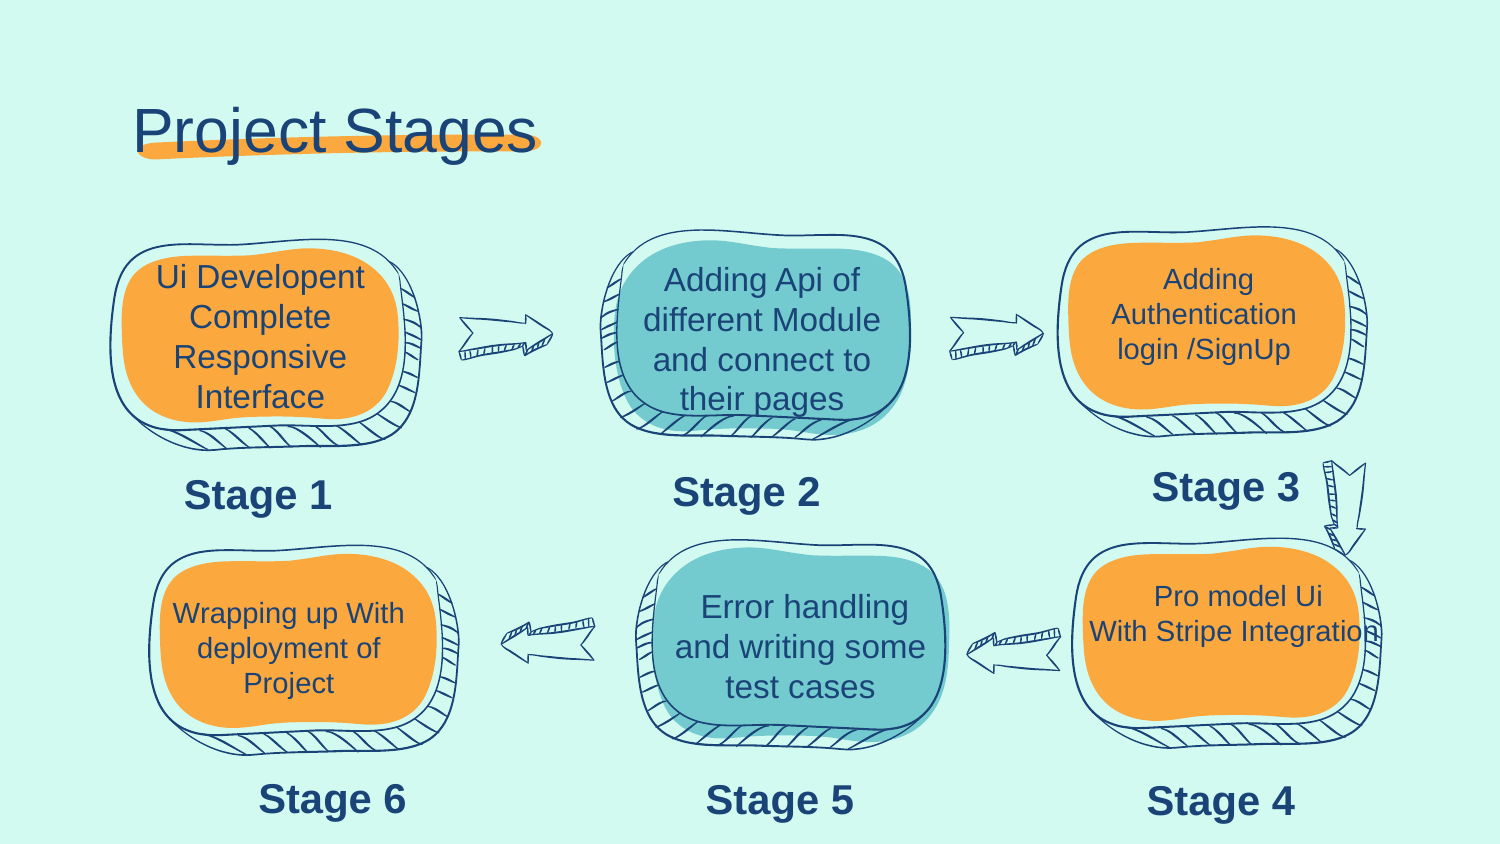

# Project Stages

Adding Api of different Module and connect to their pages

Ui Developent
Complete Responsive Interface
 Adding Authentication login /SignUp

Stage 3
Stage 2
Stage 1

 Error handling and writing some test cases

 Pro model Ui
With Stripe Integration
Wrapping up With deployment of Project

Stage 6
Stage 5
Stage 4